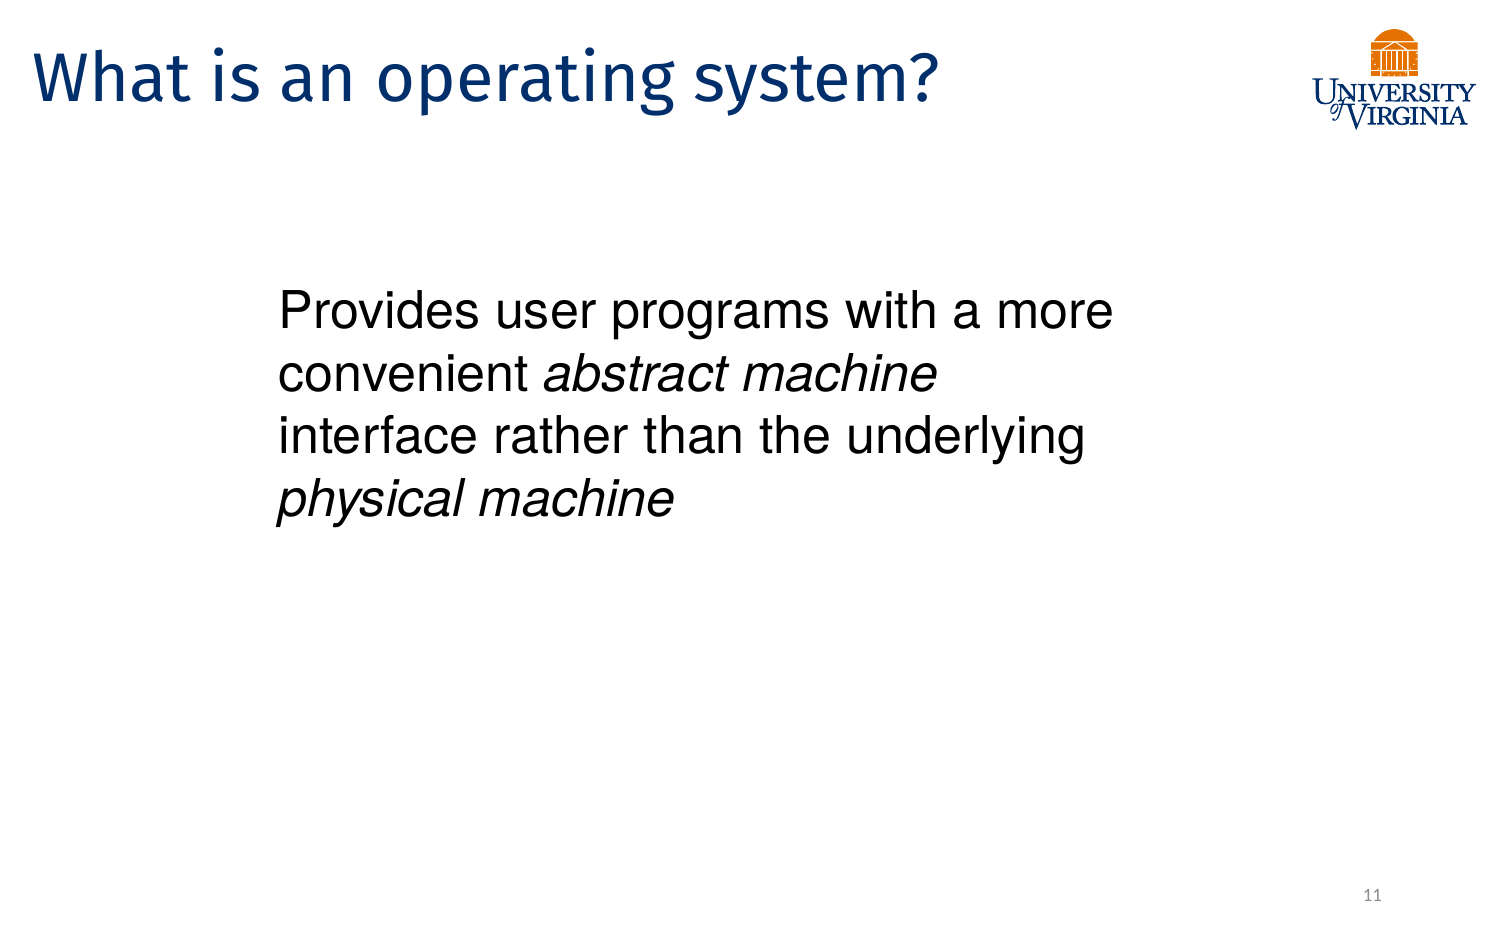

# What is an operating system?
Provides user programs with a more convenient abstract machine interface rather than the underlying physical machine
11